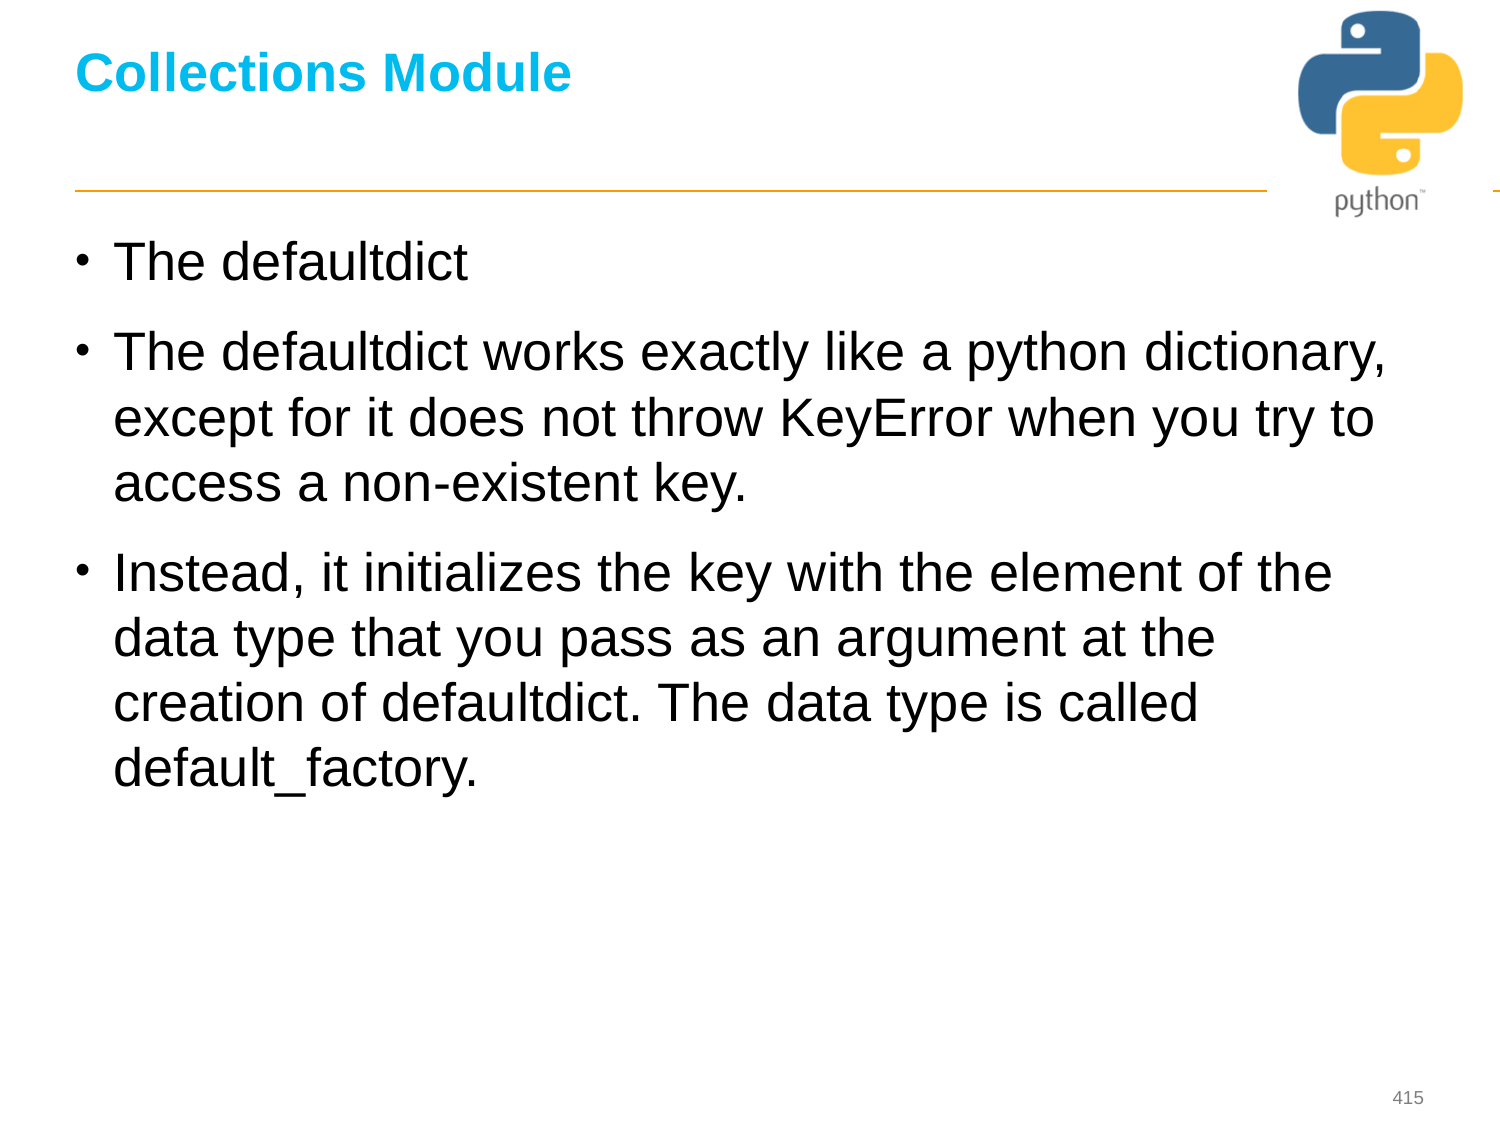

# Collections Module
The defaultdict
The defaultdict works exactly like a python dictionary, except for it does not throw KeyError when you try to access a non-existent key.
Instead, it initializes the key with the element of the data type that you pass as an argument at the creation of defaultdict. The data type is called default_factory.